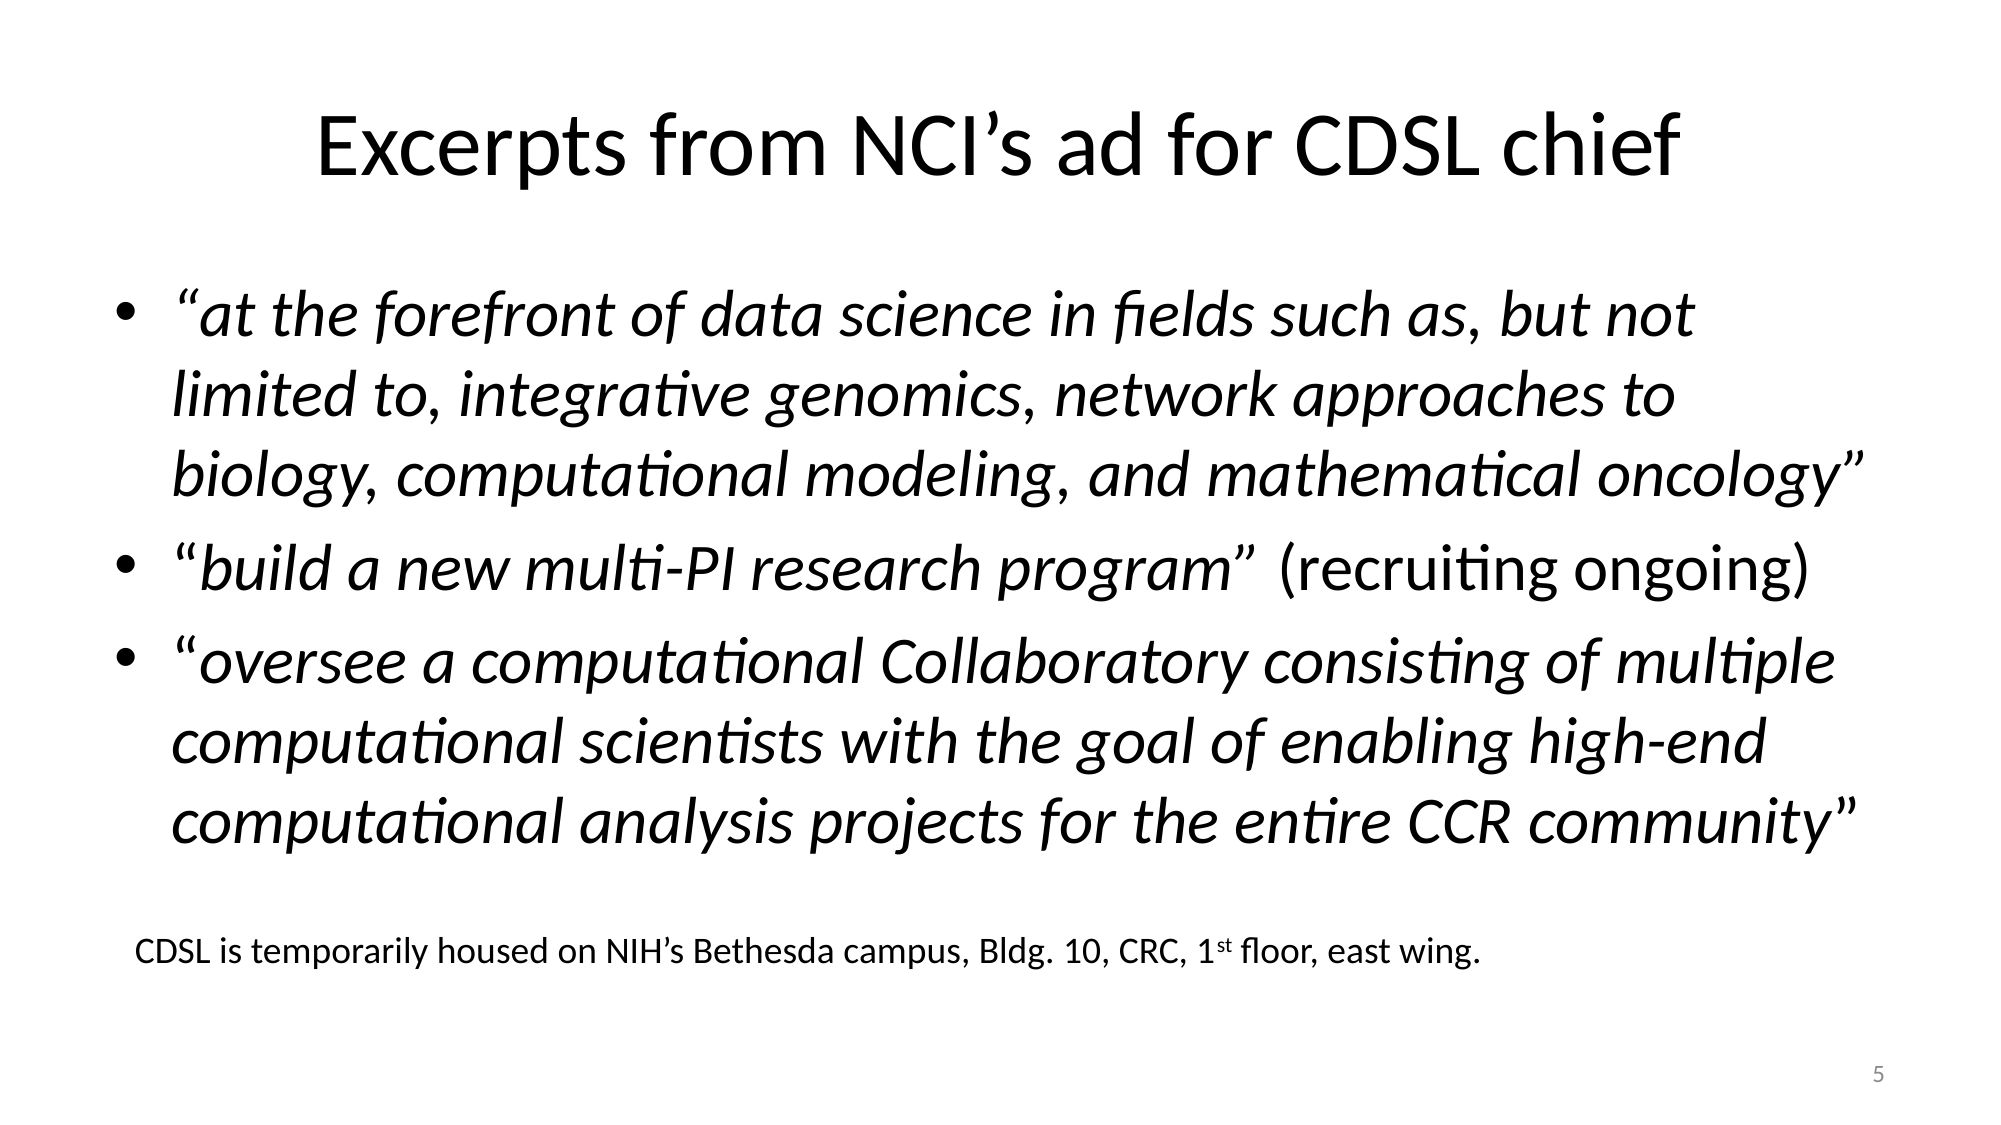

# Excerpts from NCI’s ad for CDSL chief
“at the forefront of data science in fields such as, but not limited to, integrative genomics, network approaches to biology, computational modeling, and mathematical oncology”
“build a new multi-PI research program” (recruiting ongoing)
“oversee a computational Collaboratory consisting of multiple computational scientists with the goal of enabling high-end computational analysis projects for the entire CCR community”

CDSL is temporarily housed on NIH’s Bethesda campus, Bldg. 10, CRC, 1st floor, east wing.
5